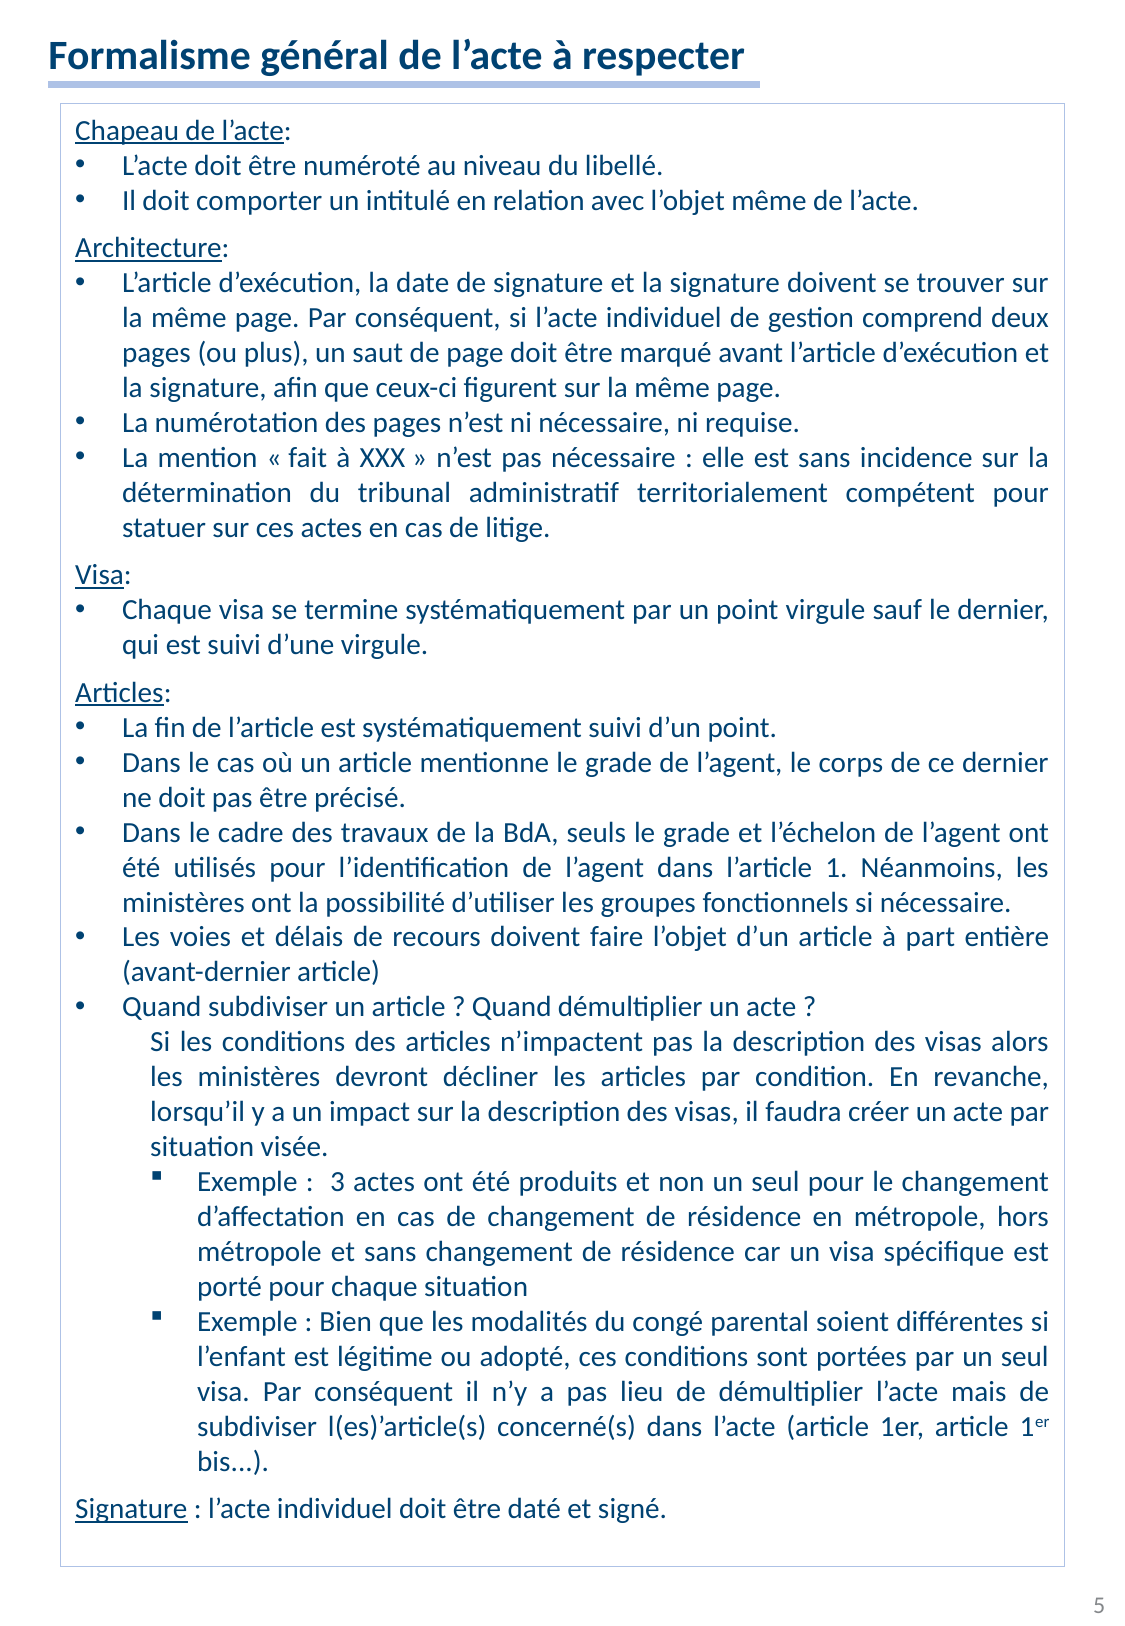

Formalisme général de l’acte à respecter
Chapeau de l’acte:
L’acte doit être numéroté au niveau du libellé.
Il doit comporter un intitulé en relation avec l’objet même de l’acte.
Architecture:
L’article d’exécution, la date de signature et la signature doivent se trouver sur la même page. Par conséquent, si l’acte individuel de gestion comprend deux pages (ou plus), un saut de page doit être marqué avant l’article d’exécution et la signature, afin que ceux-ci figurent sur la même page.
La numérotation des pages n’est ni nécessaire, ni requise.
La mention « fait à XXX » n’est pas nécessaire : elle est sans incidence sur la détermination du tribunal administratif territorialement compétent pour statuer sur ces actes en cas de litige.
Visa:
Chaque visa se termine systématiquement par un point virgule sauf le dernier, qui est suivi d’une virgule.
Articles:
La fin de l’article est systématiquement suivi d’un point.
Dans le cas où un article mentionne le grade de l’agent, le corps de ce dernier ne doit pas être précisé.
Dans le cadre des travaux de la BdA, seuls le grade et l’échelon de l’agent ont été utilisés pour l’identification de l’agent dans l’article 1. Néanmoins, les ministères ont la possibilité d’utiliser les groupes fonctionnels si nécessaire.
Les voies et délais de recours doivent faire l’objet d’un article à part entière (avant-dernier article)
Quand subdiviser un article ? Quand démultiplier un acte ?
Si les conditions des articles n’impactent pas la description des visas alors les ministères devront décliner les articles par condition. En revanche, lorsqu’il y a un impact sur la description des visas, il faudra créer un acte par situation visée.
Exemple :  3 actes ont été produits et non un seul pour le changement d’affectation en cas de changement de résidence en métropole, hors métropole et sans changement de résidence car un visa spécifique est porté pour chaque situation
Exemple : Bien que les modalités du congé parental soient différentes si l’enfant est légitime ou adopté, ces conditions sont portées par un seul visa. Par conséquent il n’y a pas lieu de démultiplier l’acte mais de subdiviser l(es)’article(s) concerné(s) dans l’acte (article 1er, article 1er bis...).
Signature : l’acte individuel doit être daté et signé.

5